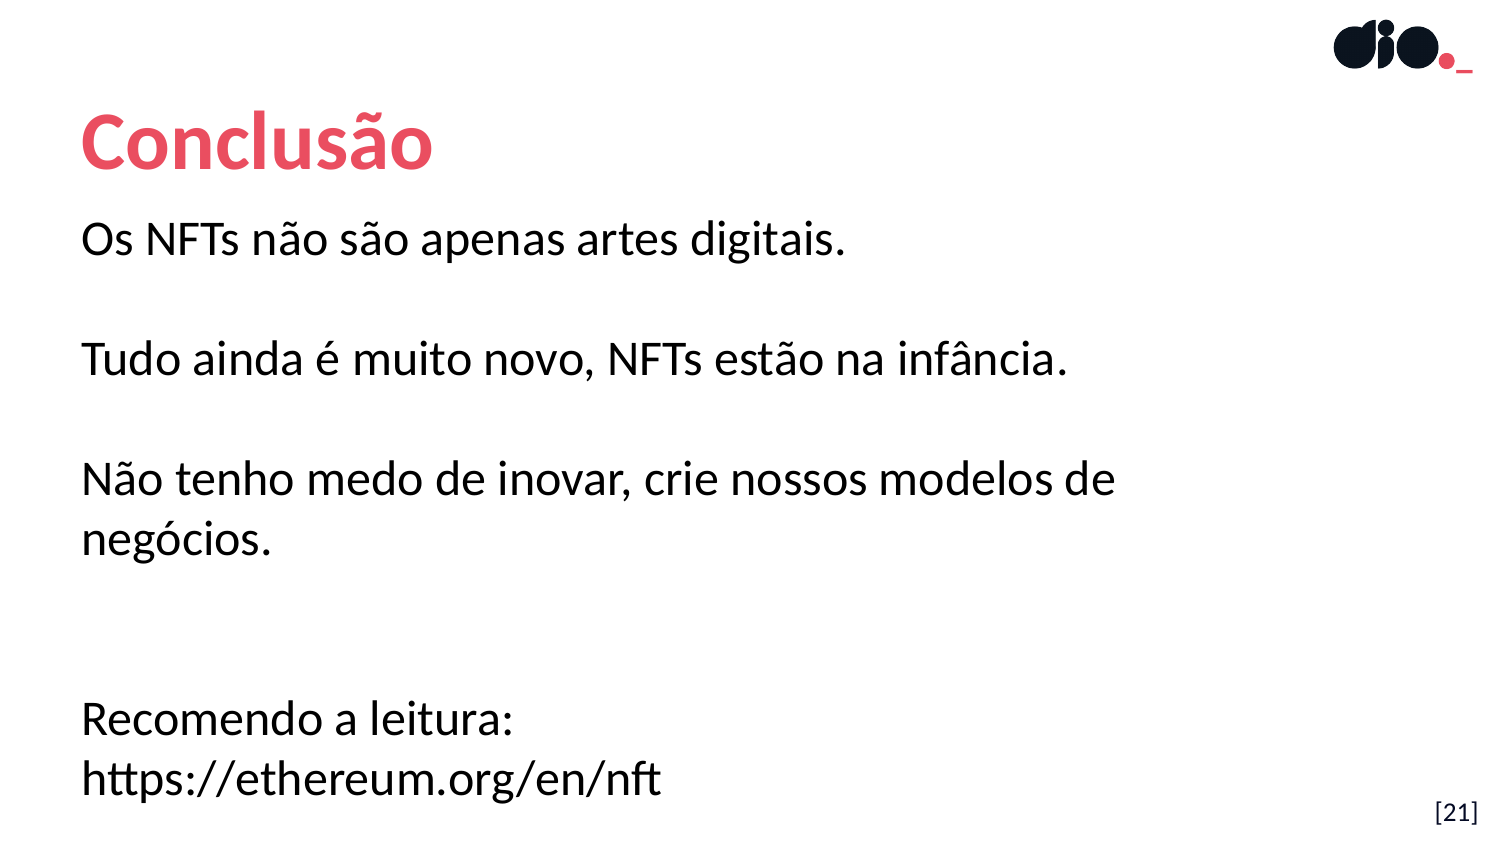

Conclusão
Os NFTs não são apenas artes digitais.

Tudo ainda é muito novo, NFTs estão na infância.

Não tenho medo de inovar, crie nossos modelos de negócios.

Recomendo a leitura:
https://ethereum.org/en/nft

[21]